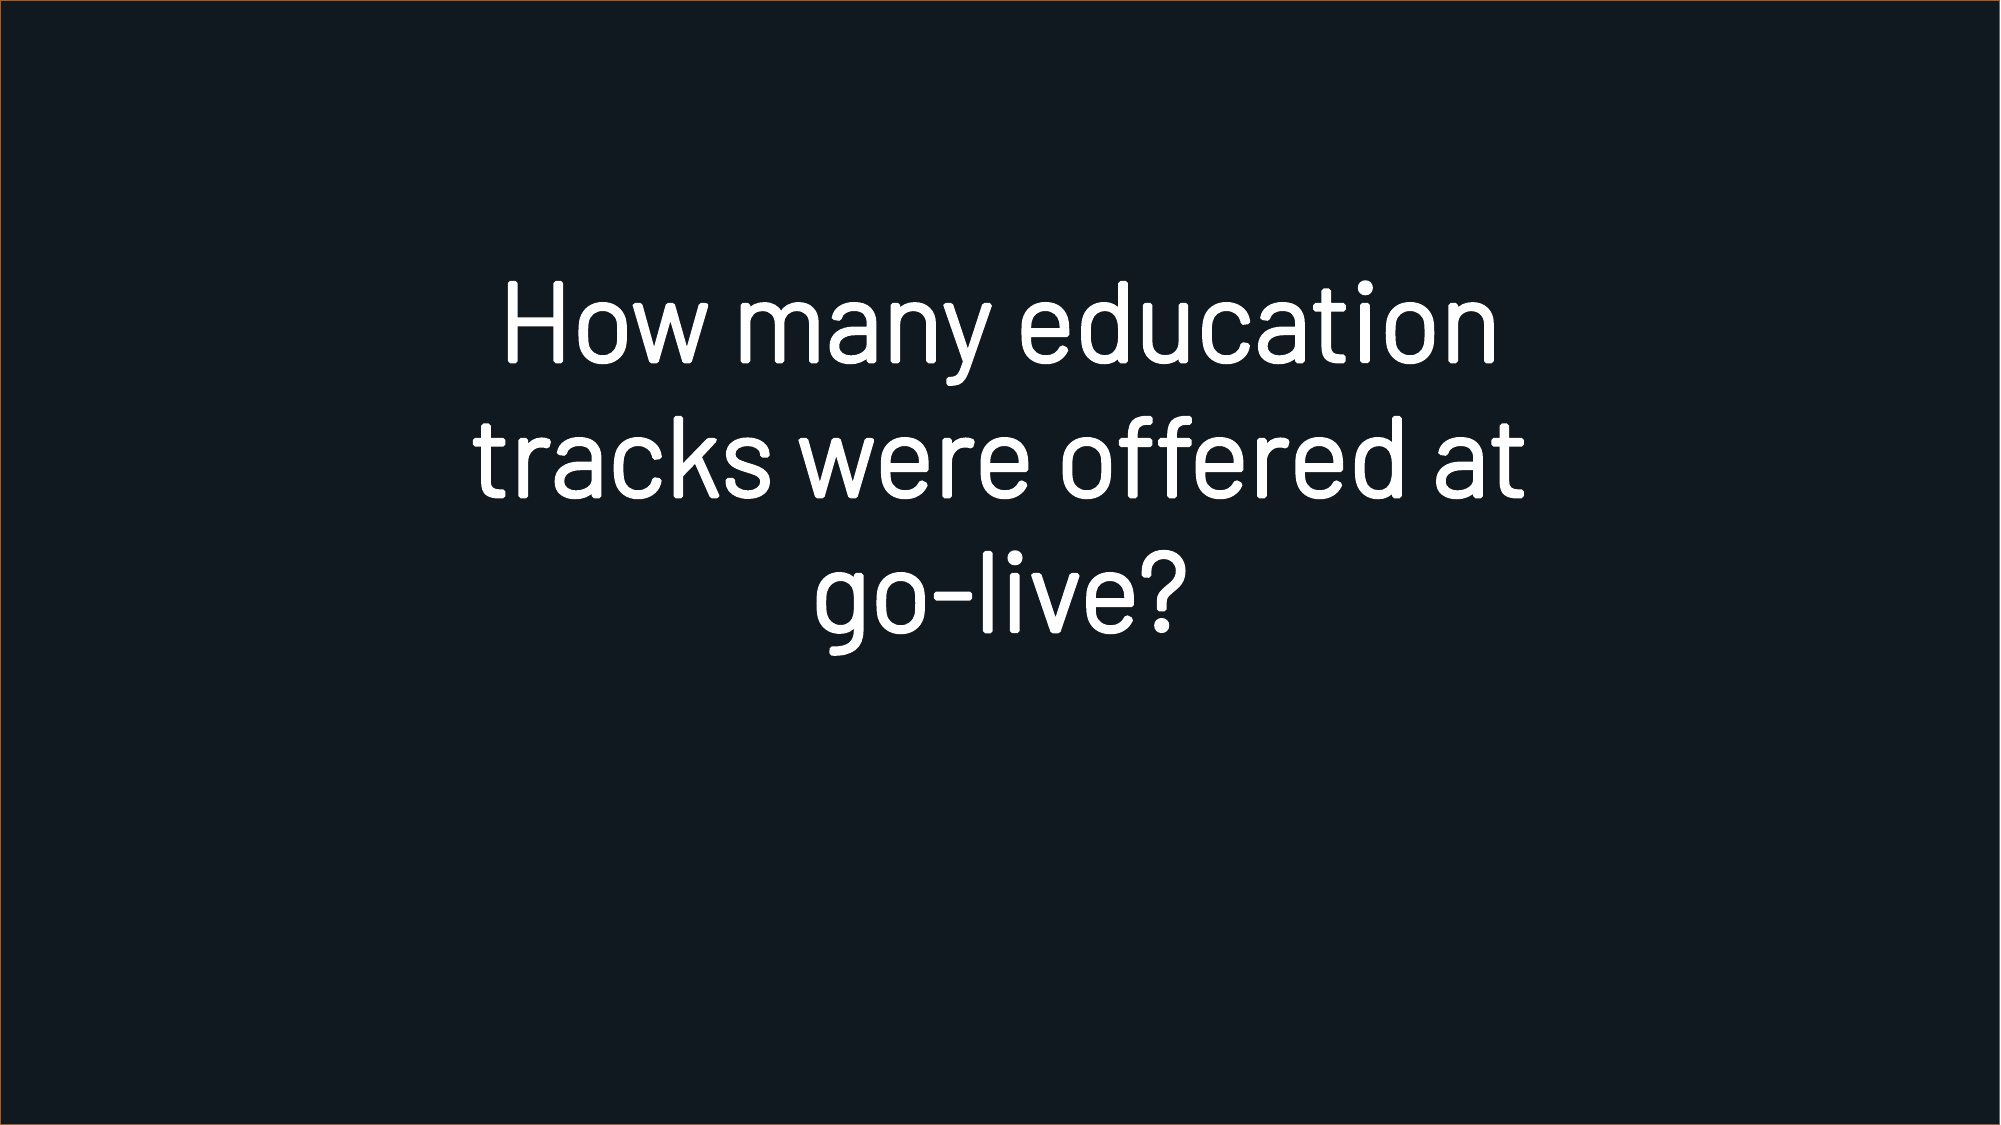

How many education tracks were offered at go-live?